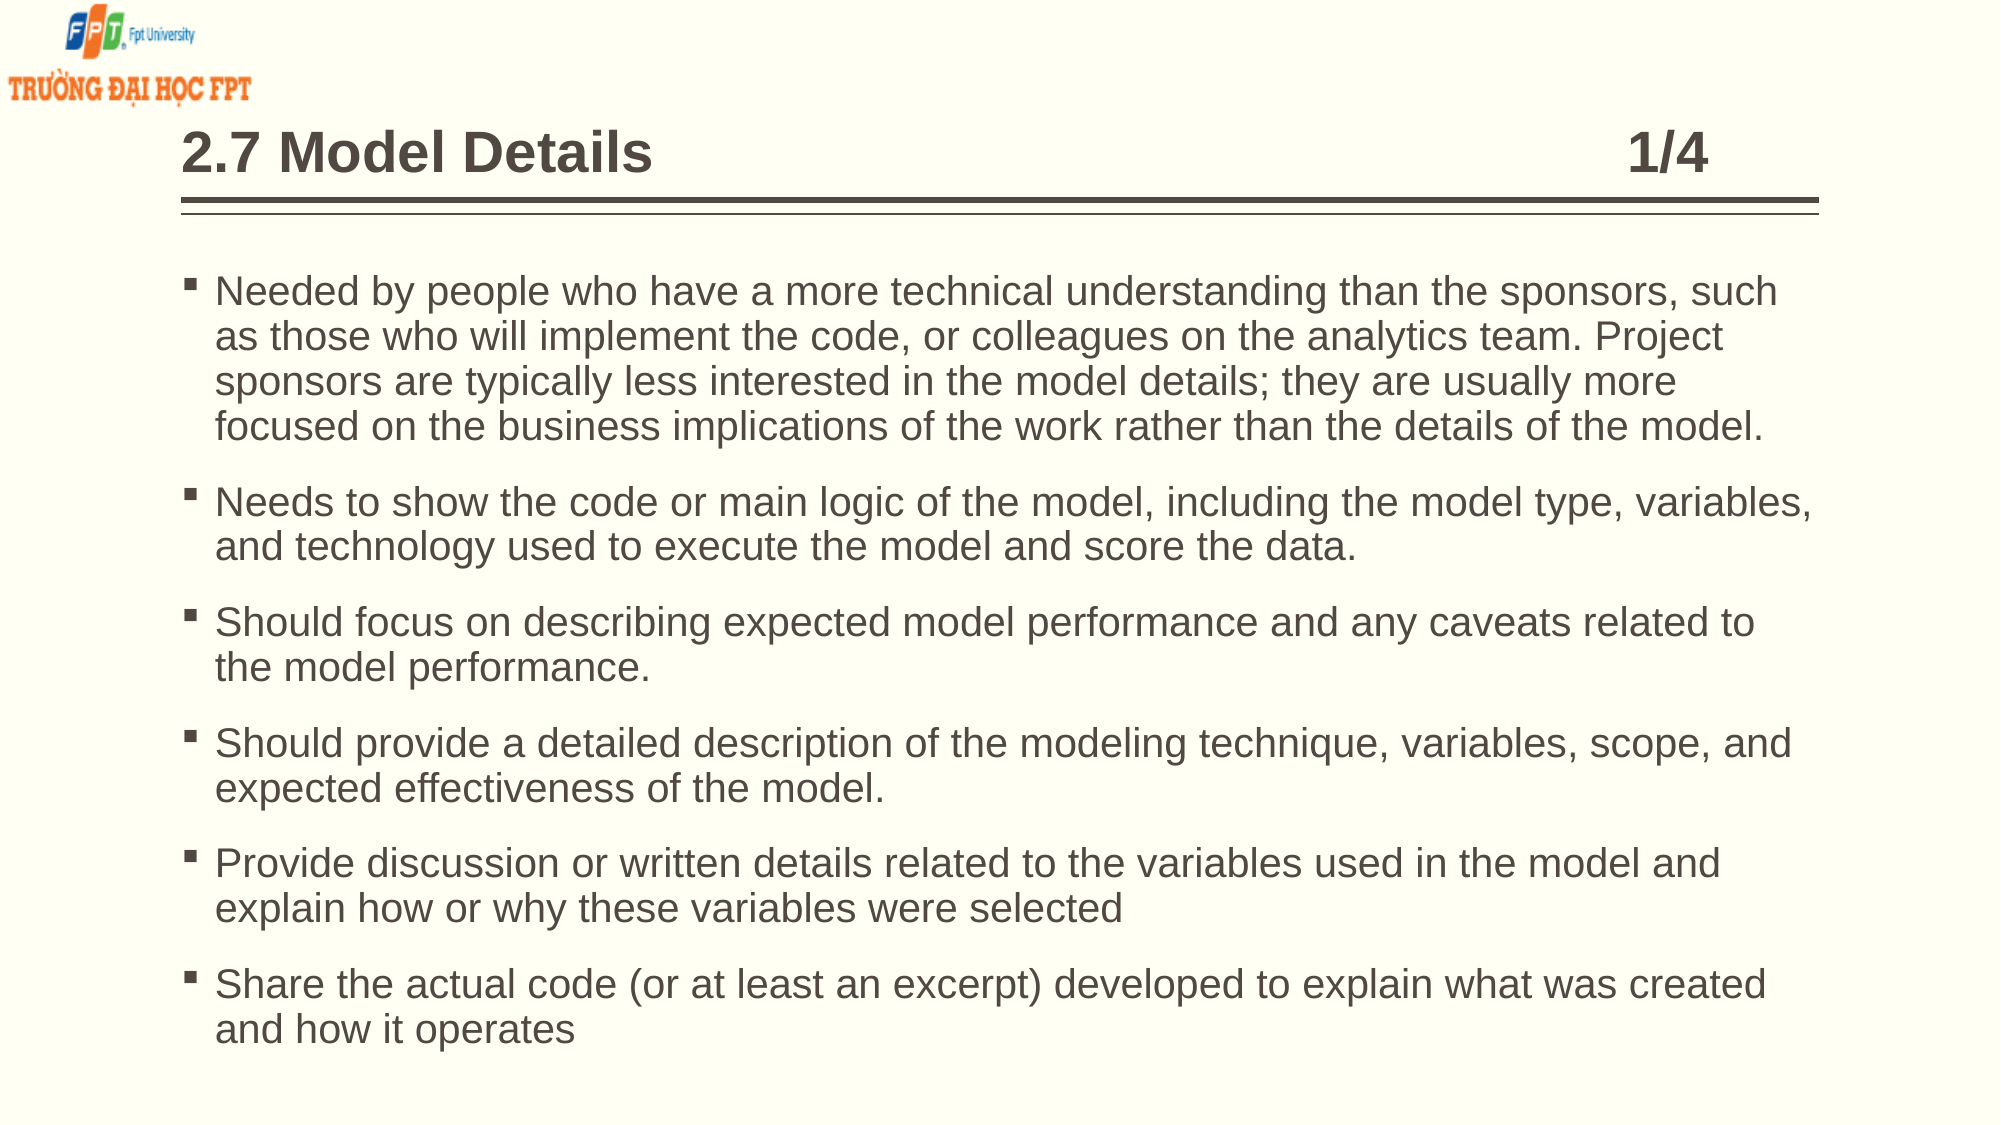

# 2.7 Model Details                                                            1/4
Needed by people who have a more technical understanding than the sponsors, such as those who will implement the code, or colleagues on the analytics team. Project sponsors are typically less interested in the model details; they are usually more focused on the business implications of the work rather than the details of the model.
Needs to show the code or main logic of the model, including the model type, variables, and technology used to execute the model and score the data.
Should focus on describing expected model performance and any caveats related to the model performance.
Should provide a detailed description of the modeling technique, variables, scope, and expected effectiveness of the model.
Provide discussion or written details related to the variables used in the model and explain how or why these variables were selected
Share the actual code (or at least an excerpt) developed to explain what was created and how it operates